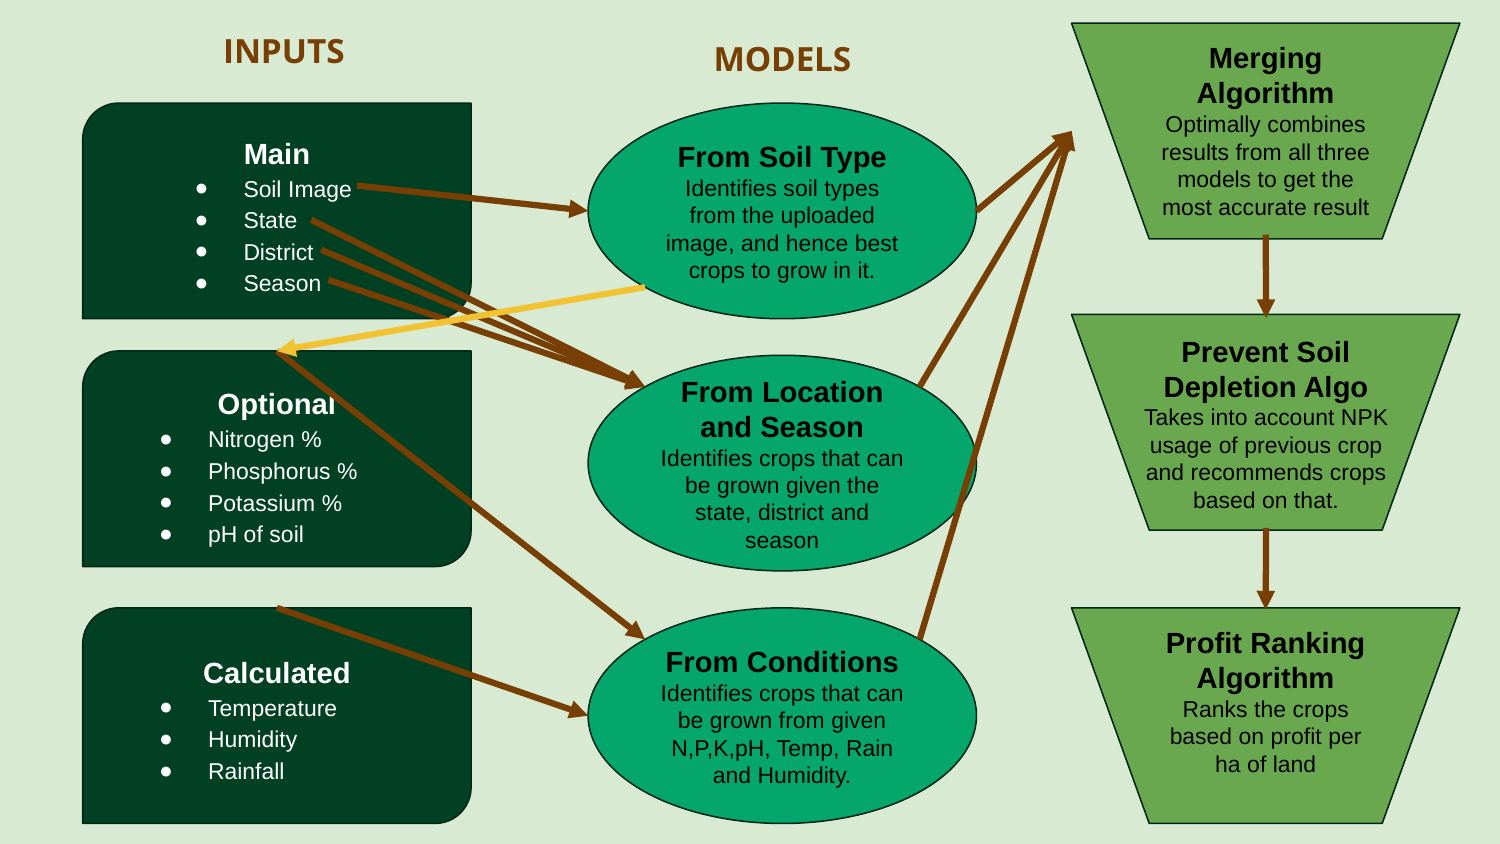

INPUTS
MODELS

Merging Algorithm
Optimally combines results from all three models to get the most accurate result

From Soil Type
Identifies soil types from the uploaded image, and hence best crops to grow in it.
Main
Soil Image
State
District
Season

Prevent Soil Depletion Algo
Takes into account NPK usage of previous crop and recommends crops based on that.

From Location and Season
Identifies crops that can be grown given the state, district and season
Optional
Nitrogen %
Phosphorus %
Potassium %
pH of soil

From Conditions
Identifies crops that can be grown from given N,P,K,pH, Temp, Rain and Humidity.

Profit Ranking Algorithm
Ranks the crops based on profit per ha of land
Calculated
Temperature
Humidity
Rainfall